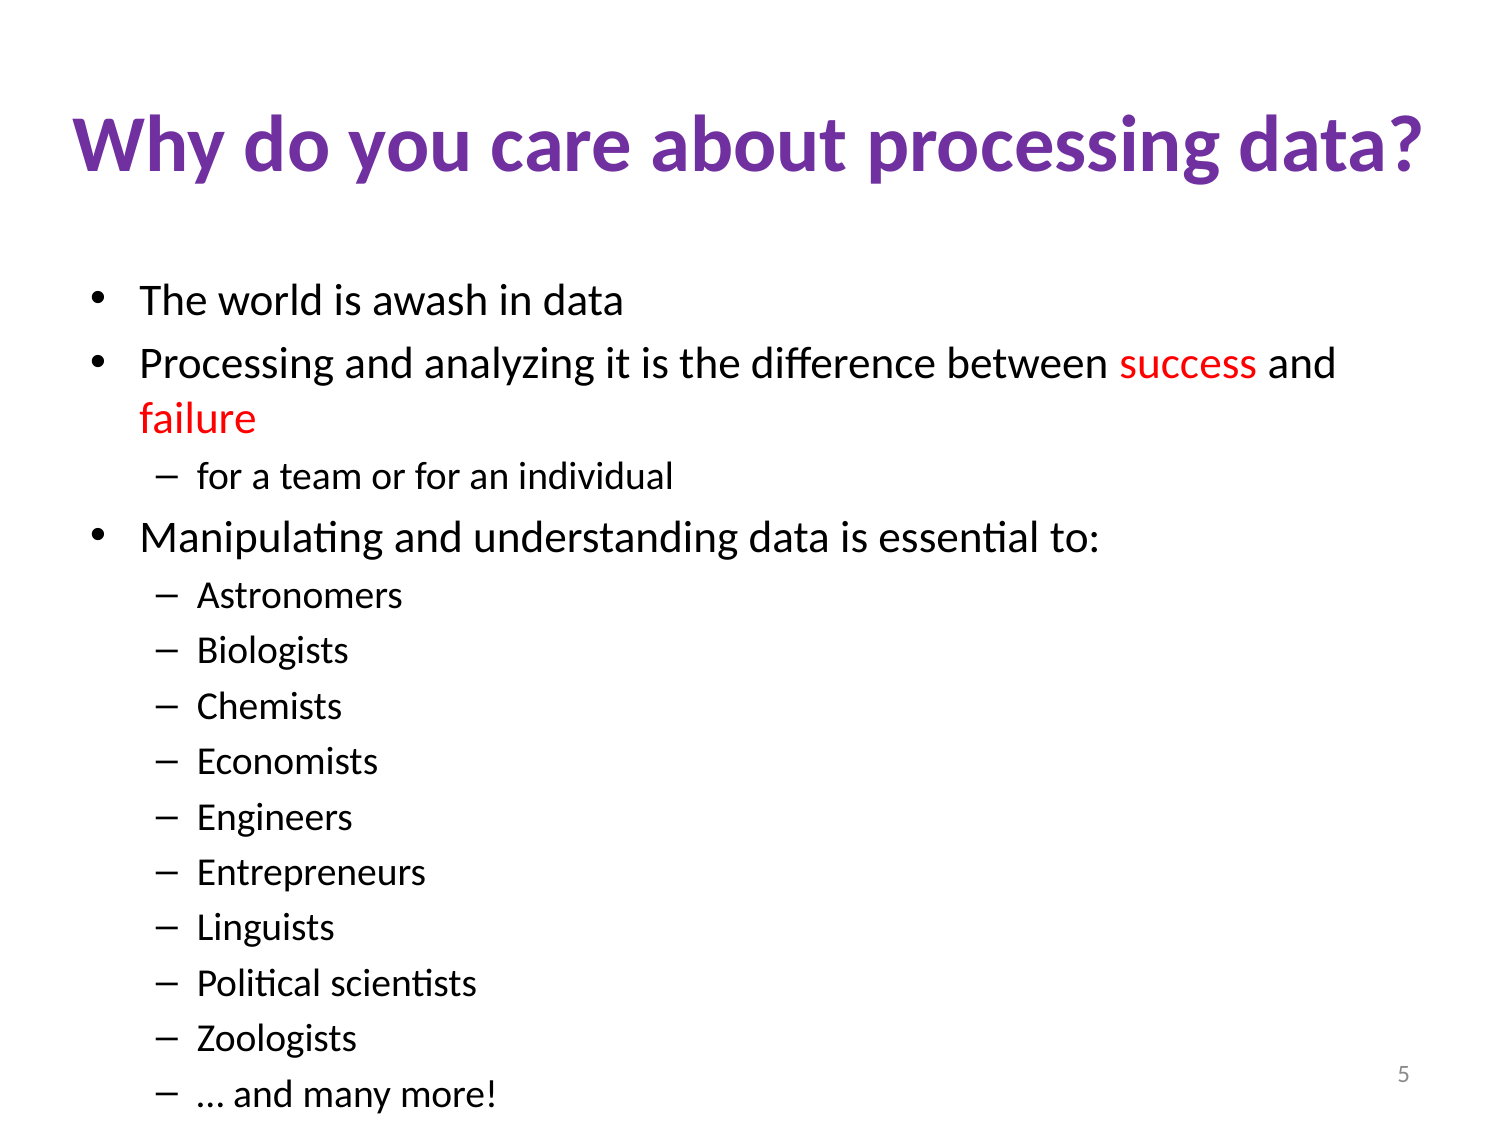

# Why do you care about processing data?
The world is awash in data
Processing and analyzing it is the difference between success and failure
for a team or for an individual
Manipulating and understanding data is essential to:
Astronomers
Biologists
Chemists
Economists
Engineers
Entrepreneurs
Linguists
Political scientists
Zoologists
… and many more!
5